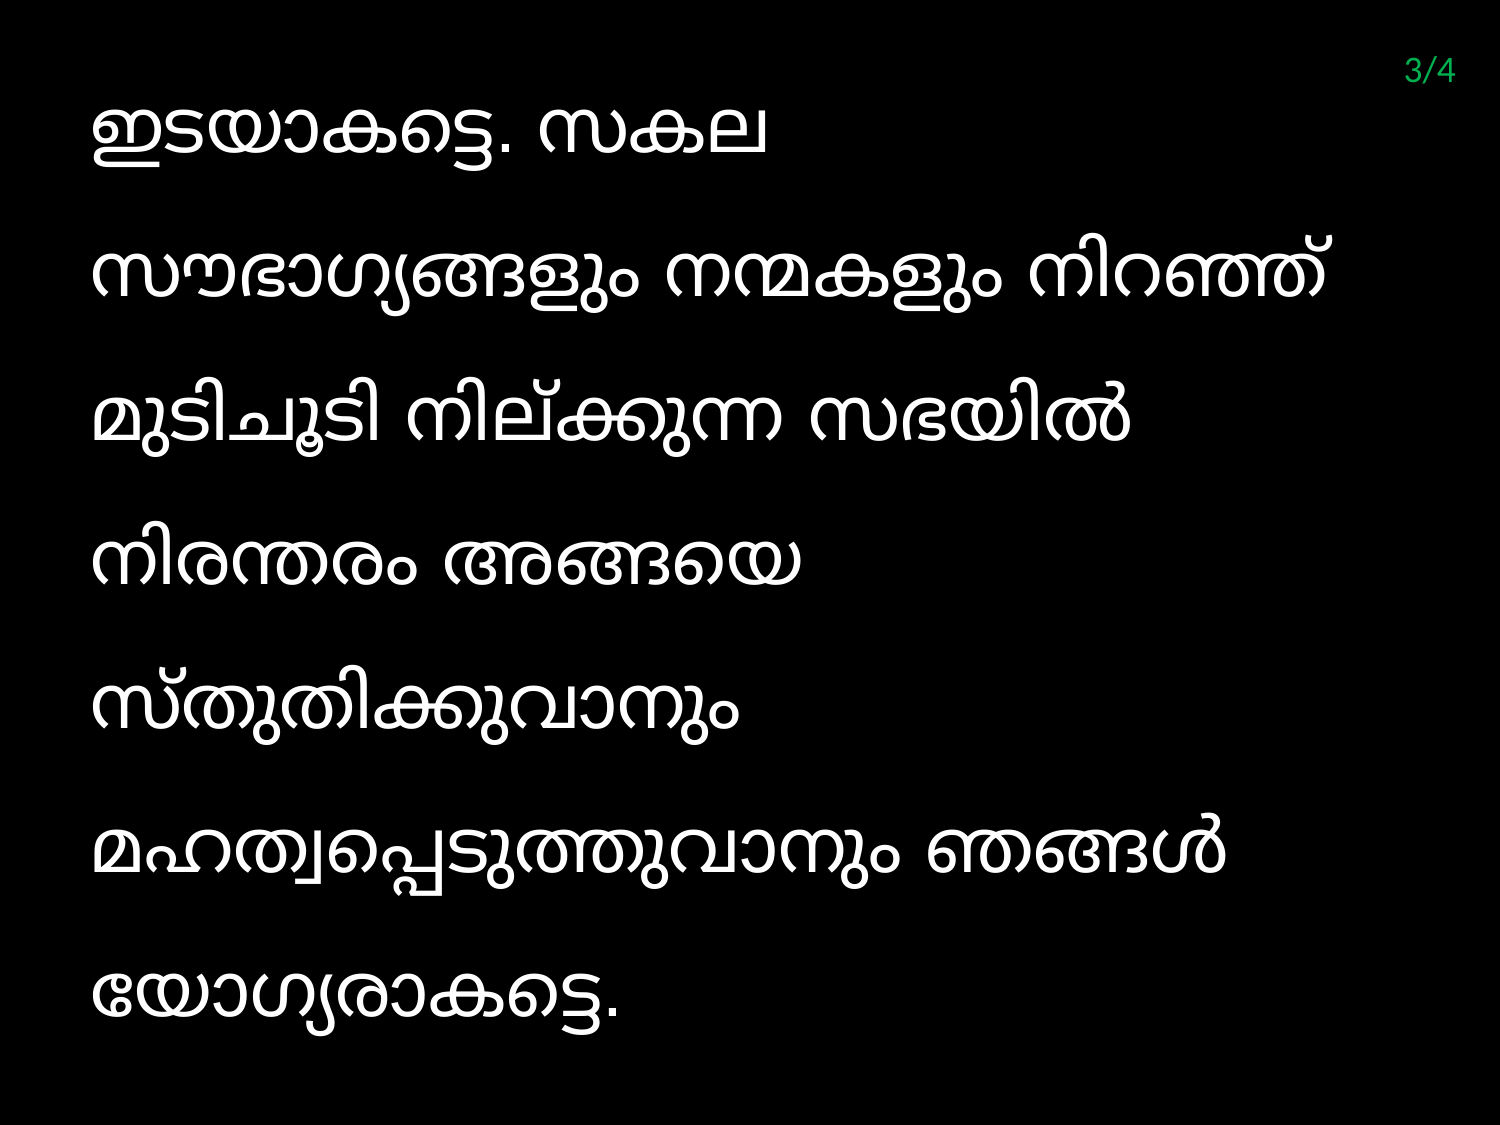

3/4
ഇടയാകട്ടെ. സകല
സൗഭാഗ്യങ്ങളും നന്മകളും നിറഞ്ഞ് മുടിചൂടി നില്ക്കുന്ന സഭയില്‍ നിരന്തരം അങ്ങയെ സ്തുതിക്കുവാനും മഹത്വപ്പെടുത്തുവാനും ഞങ്ങള്‍ യോഗ്യരാകട്ടെ.